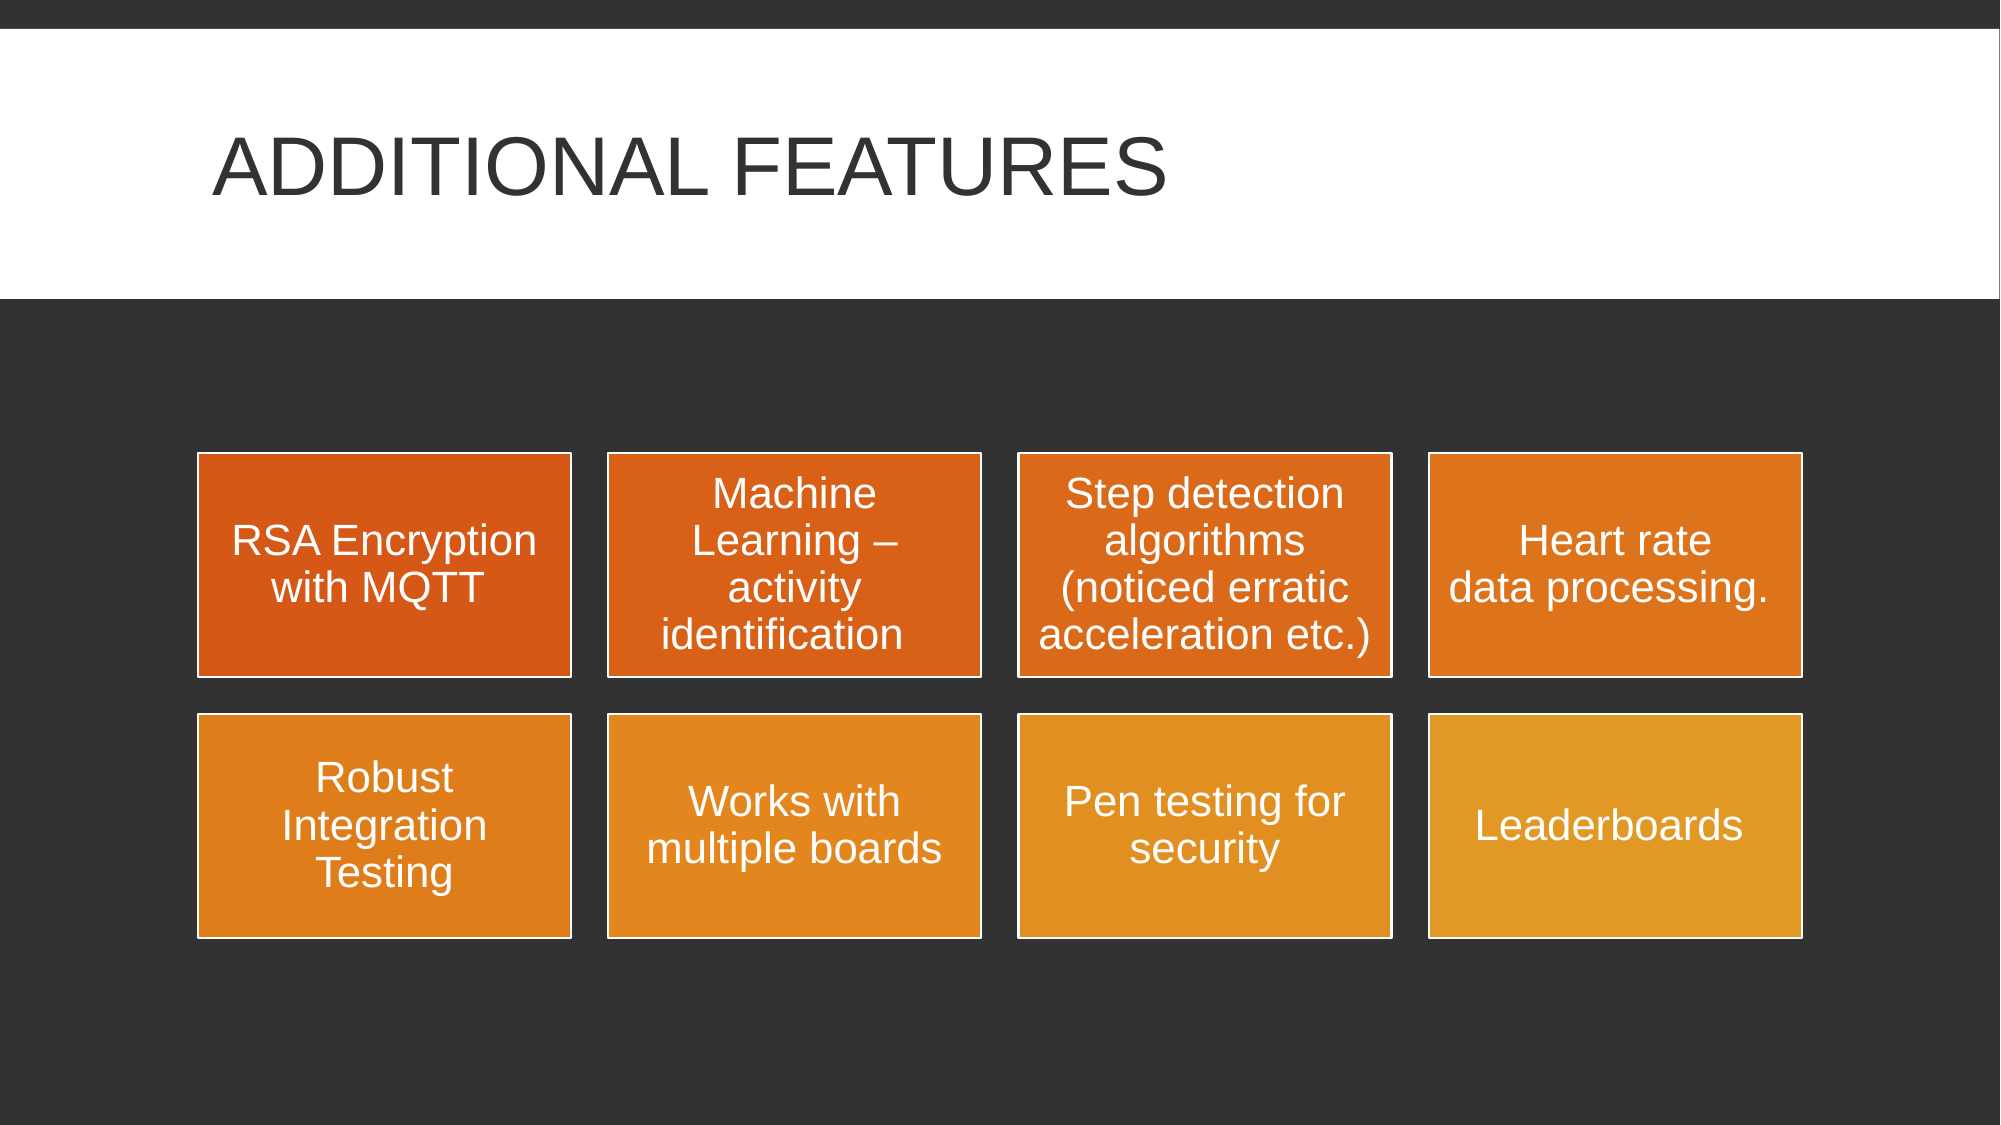

# Additional features
RSA Encryption with MQTT
Machine Learning – activity identification
Step detection algorithms (noticed erratic acceleration etc.)
Heart rate data processing.
Robust Integration Testing
Works with multiple boards
Pen testing for security
Leaderboards